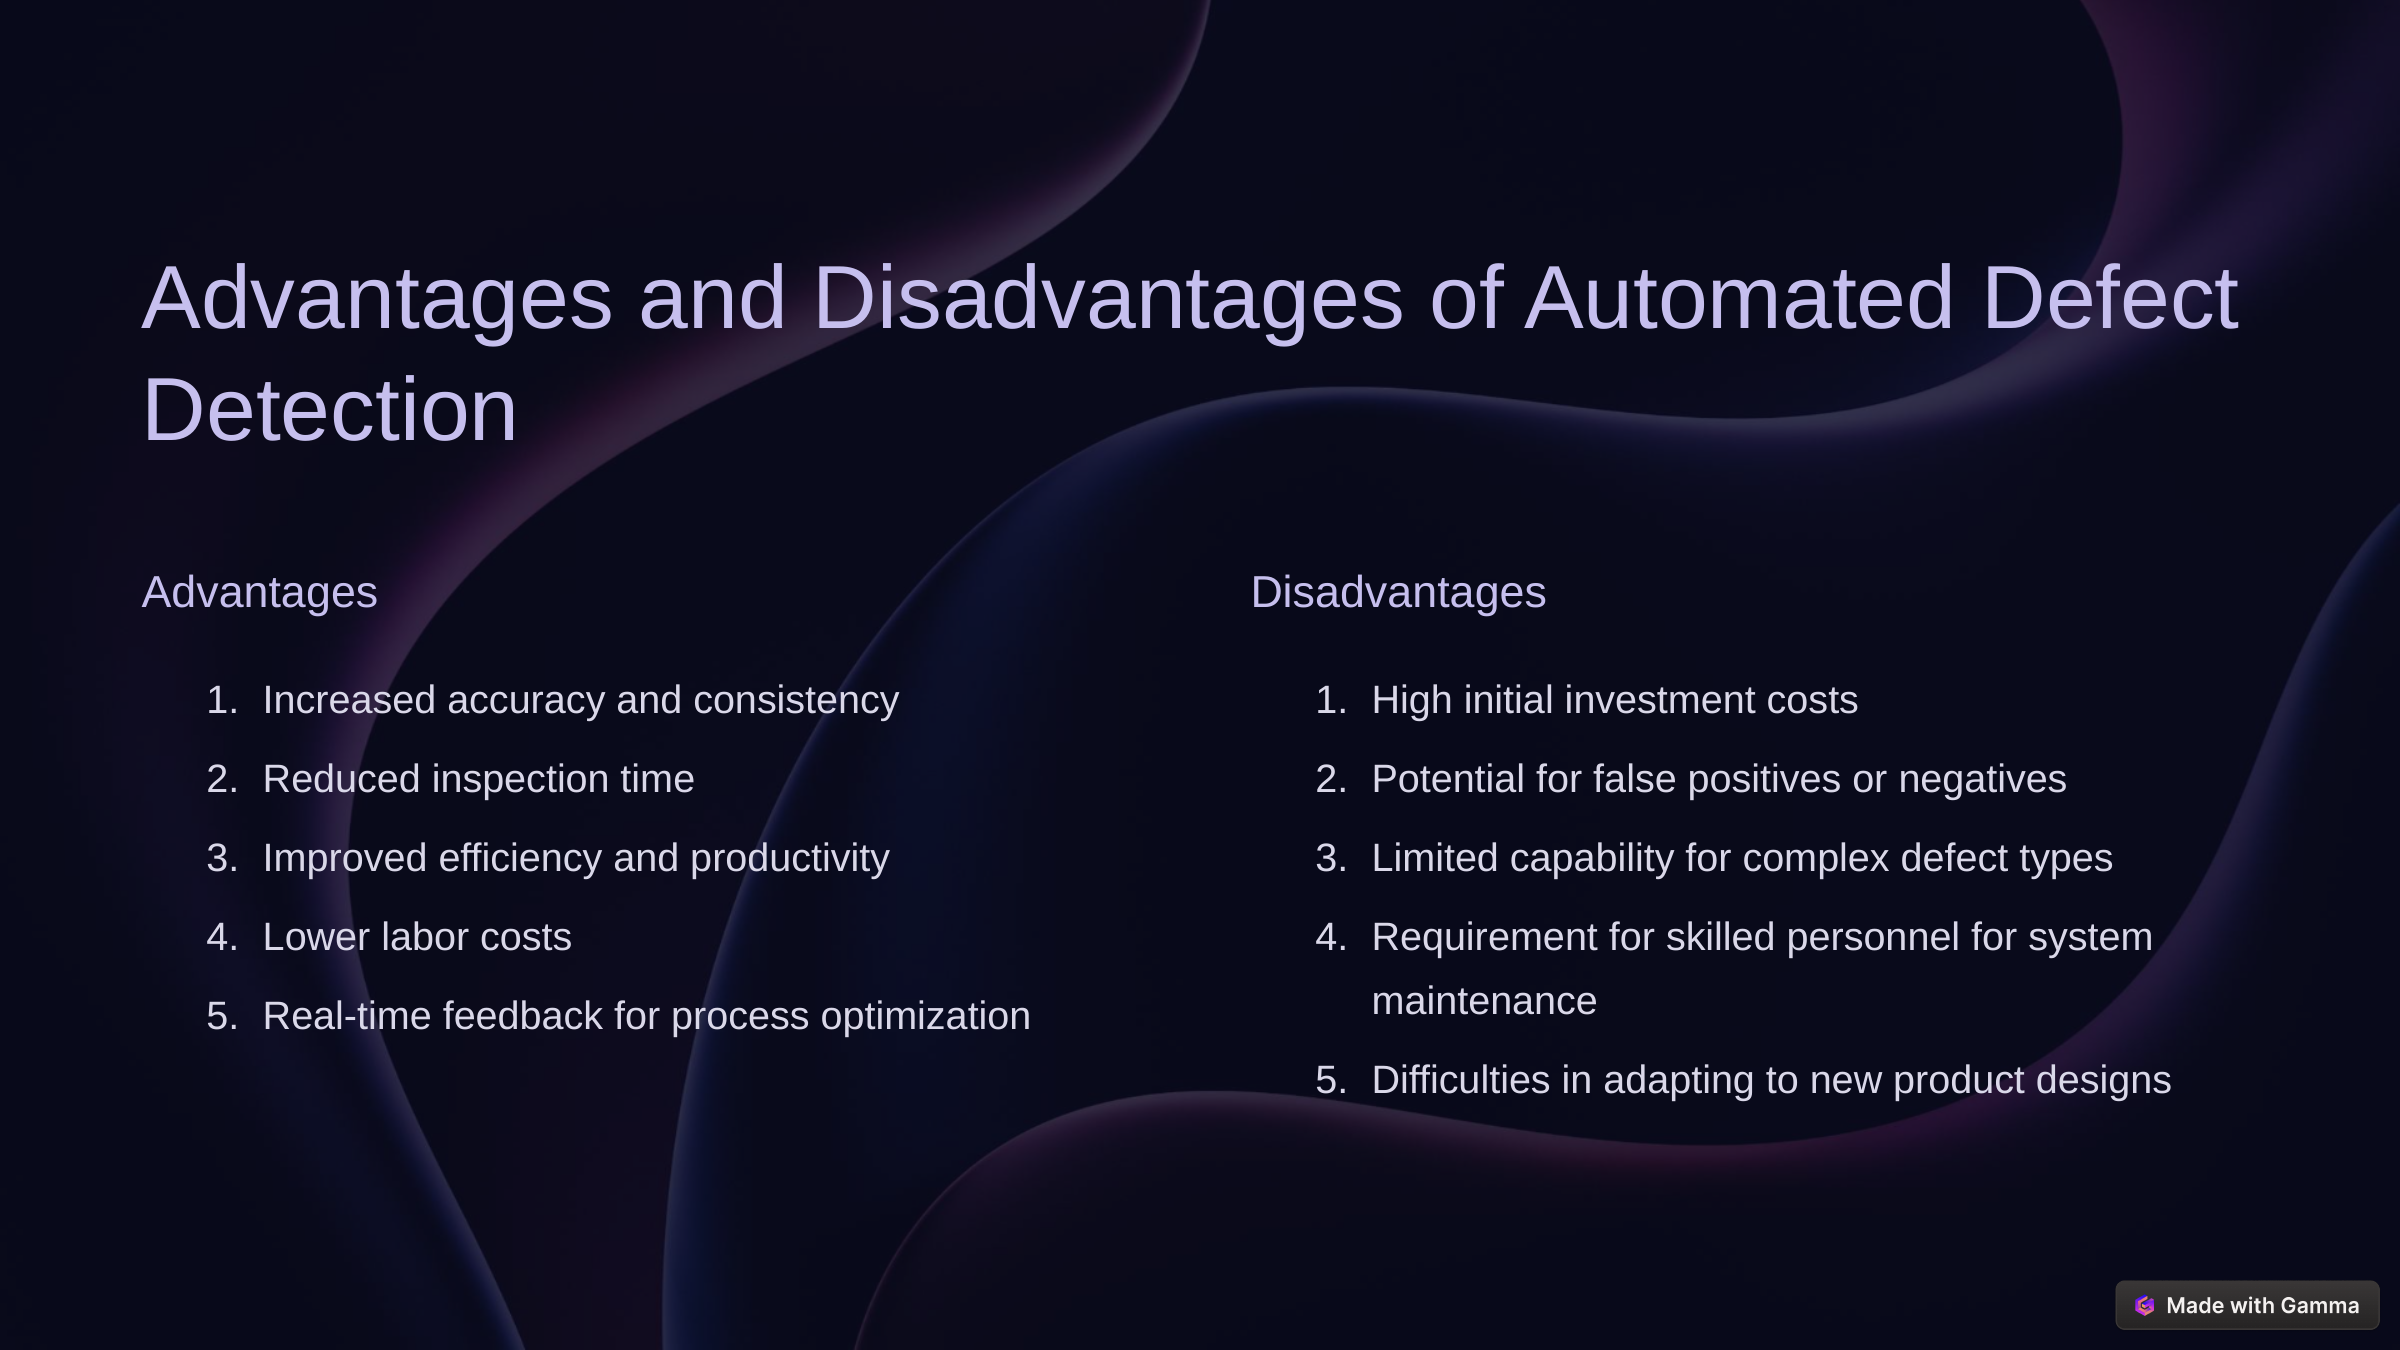

Advantages and Disadvantages of Automated Defect Detection
Advantages
Disadvantages
Increased accuracy and consistency
High initial investment costs
Reduced inspection time
Potential for false positives or negatives
Improved efficiency and productivity
Limited capability for complex defect types
Lower labor costs
Requirement for skilled personnel for system maintenance
Real-time feedback for process optimization
Difficulties in adapting to new product designs